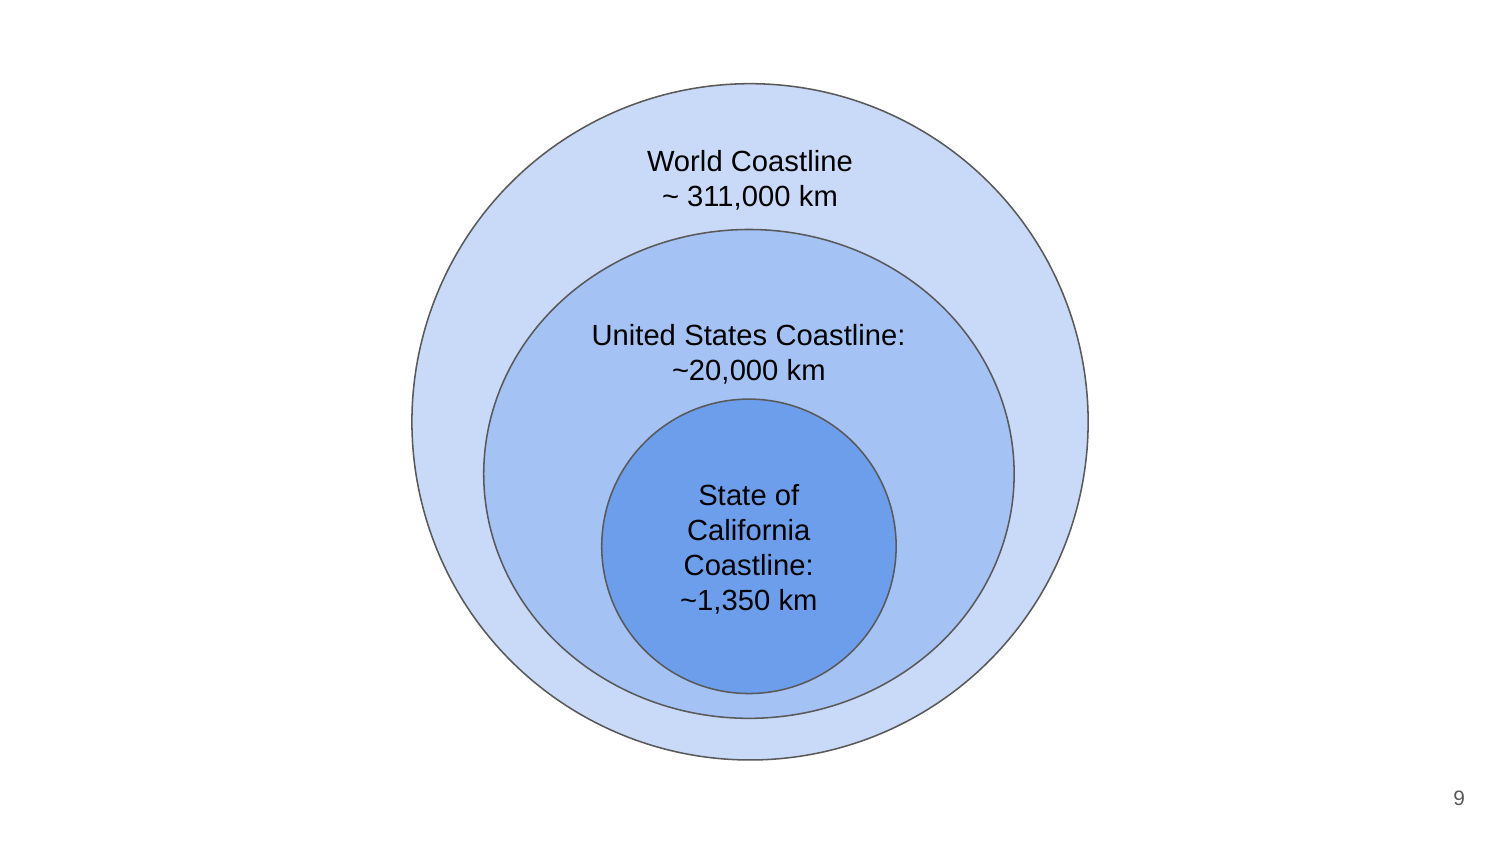

World Coastline
~ 311,000 km

United States Coastline:
~20,000 km

State of California Coastline:
~1,350 km
9